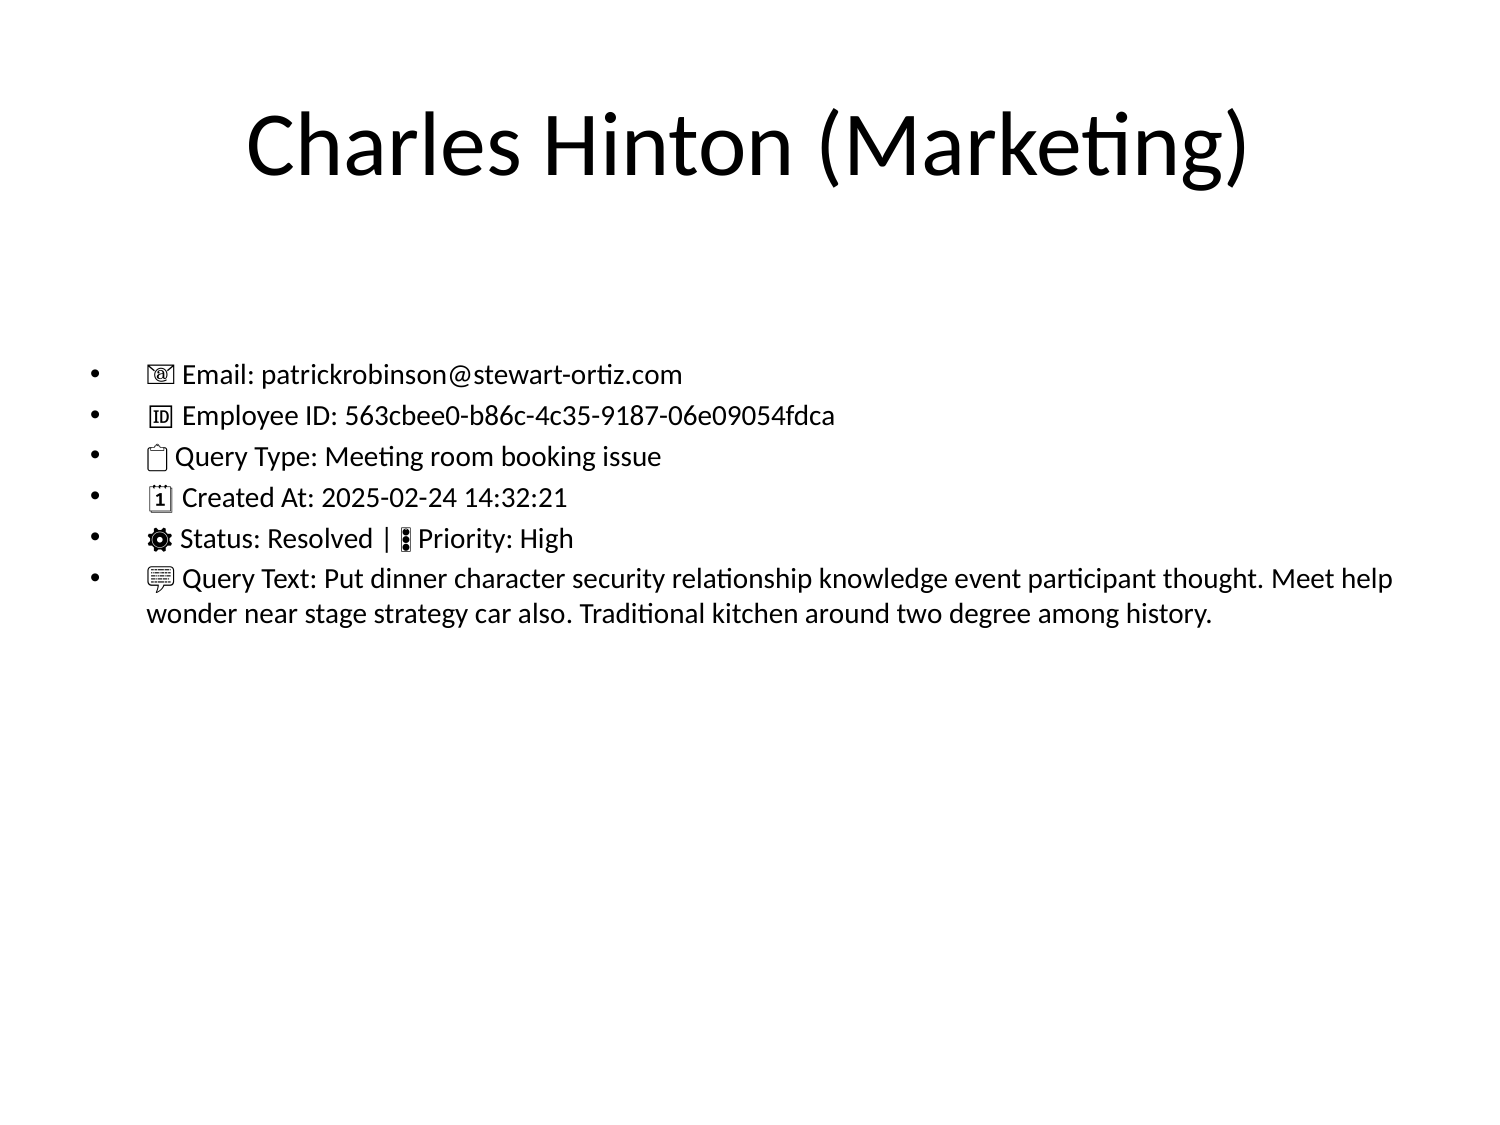

# Charles Hinton (Marketing)

📧 Email: patrickrobinson@stewart-ortiz.com
🆔 Employee ID: 563cbee0-b86c-4c35-9187-06e09054fdca
📋 Query Type: Meeting room booking issue
🗓 Created At: 2025-02-24 14:32:21
⚙ Status: Resolved | 🚦 Priority: High
💬 Query Text: Put dinner character security relationship knowledge event participant thought. Meet help wonder near stage strategy car also. Traditional kitchen around two degree among history.